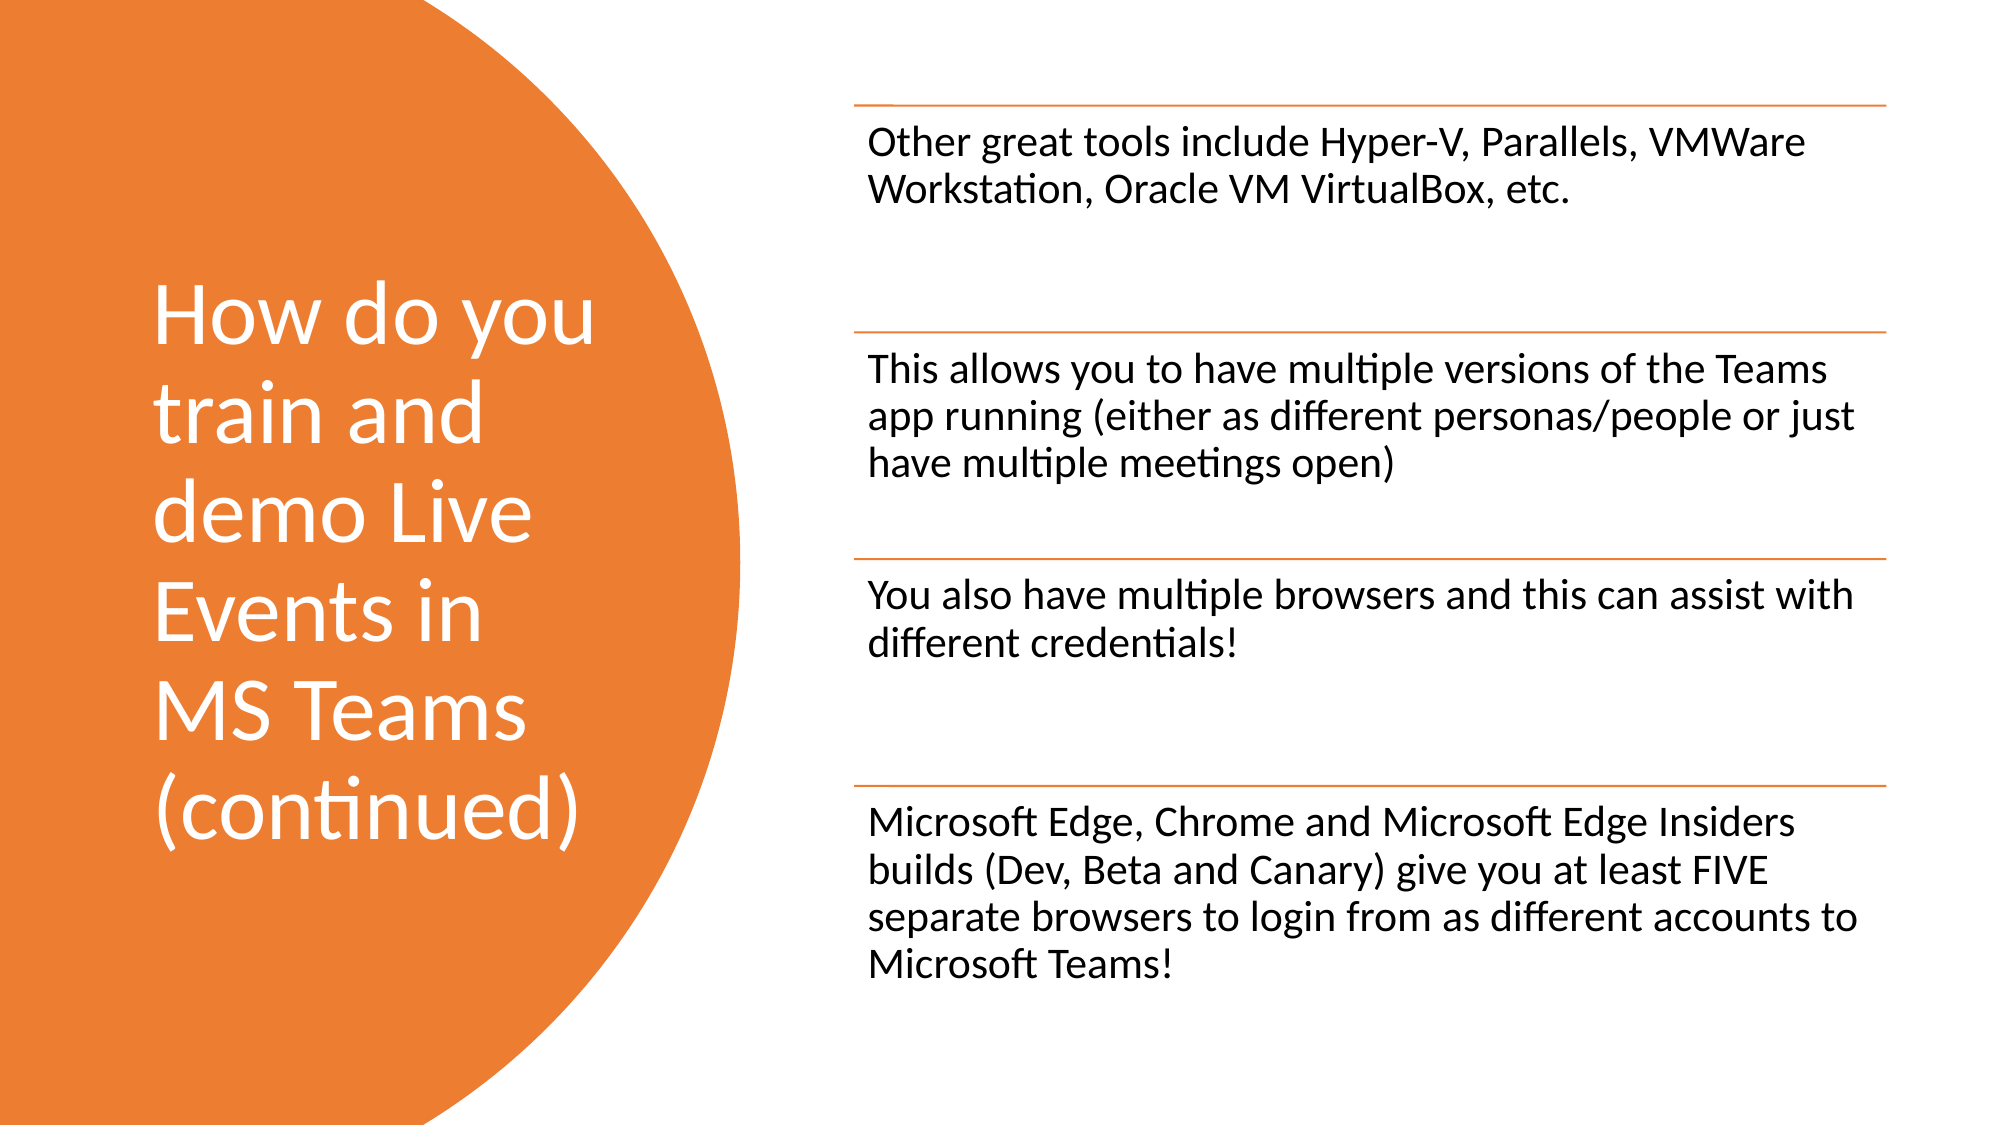

Other great tools include Hyper-V, Parallels, VMWare Workstation, Oracle VM VirtualBox, etc.
This allows you to have multiple versions of the Teams app running (either as different personas/people or just have multiple meetings open)
You also have multiple browsers and this can assist with different credentials!
Microsoft Edge, Chrome and Microsoft Edge Insiders builds (Dev, Beta and Canary) give you at least FIVE separate browsers to login from as different accounts to Microsoft Teams!
# How do you train and demo Live Events in MS Teams (continued)